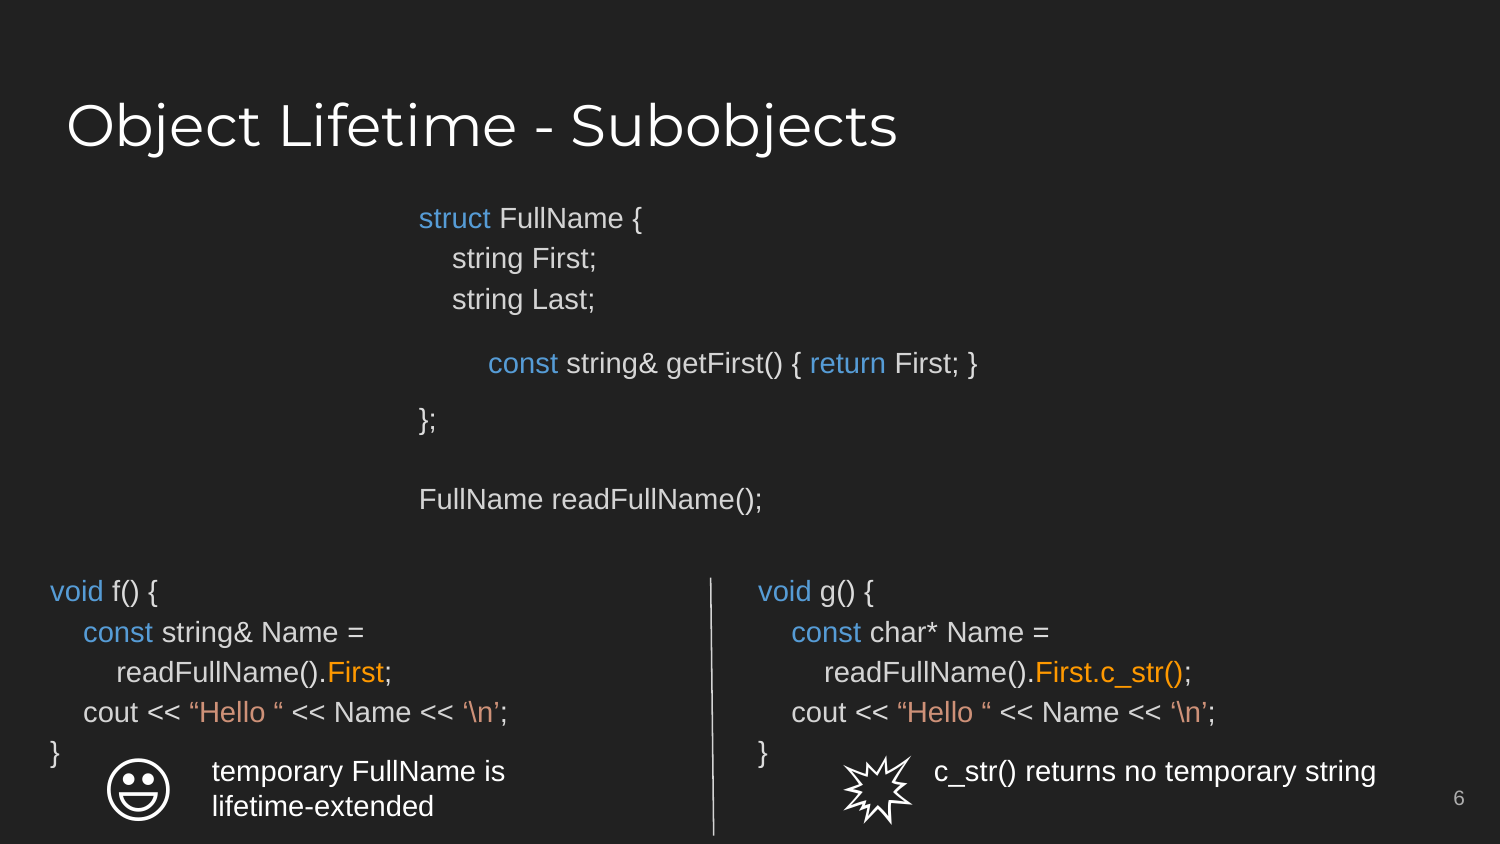

# Object Lifetime - Subobjects
struct FullName {
    string First;
    string Last;

};

FullName readFullName();
const string& getFirst() { return First; }
void f() {
    const string& Name =
        readFullName().First;
    cout << “Hello “ << Name << ‘\n’;
}
void g() {
    const char* Name =
        readFullName().First.c_str();
    cout << “Hello “ << Name << ‘\n’;
}

😃
💥
temporary FullName is lifetime-extended
c_str() returns no temporary string
6